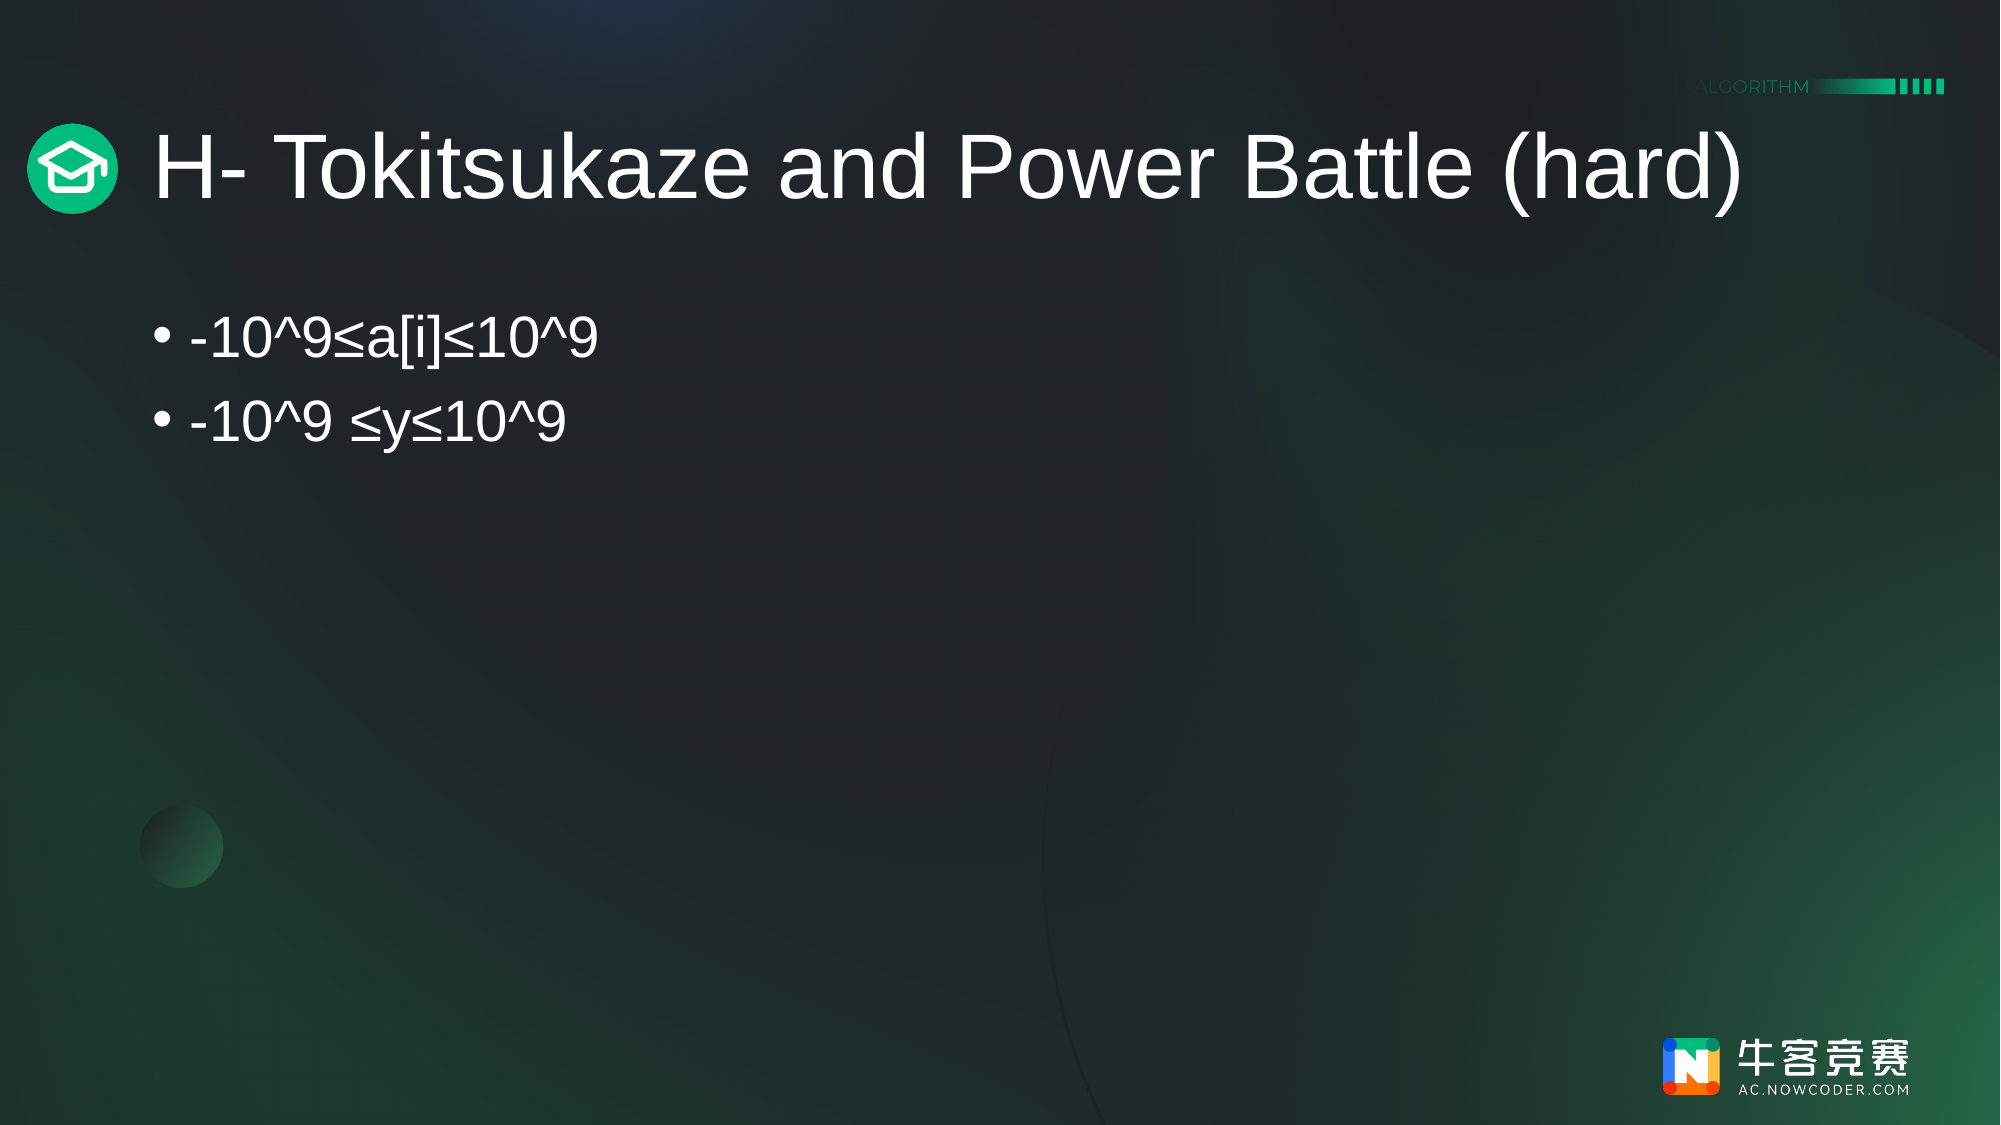

# H- Tokitsukaze and Power Battle (hard)
-10^9≤a[i]≤10^9
-10^9 ≤y≤10^9